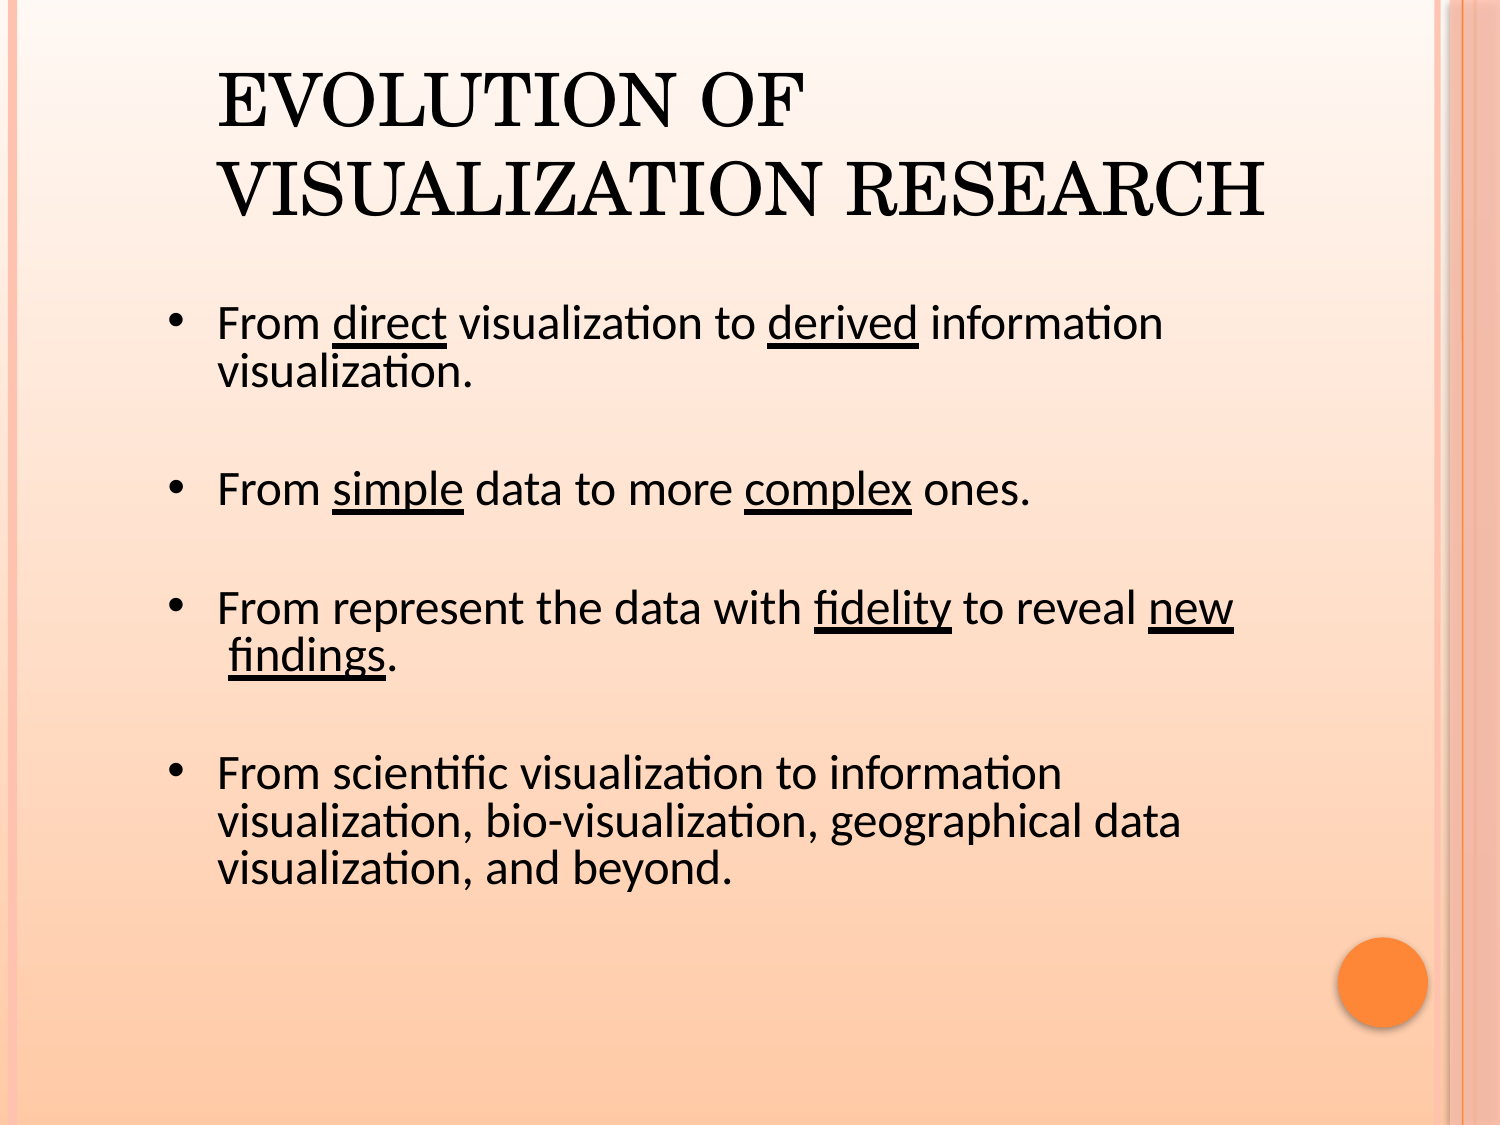

# Evolution of Visualization Research
From direct visualization to derived information  visualization.

From simple data to more complex ones.

From represent the data with fidelity to reveal new  findings.

From scientific visualization to information  visualization, bio-visualization, geographical data  visualization, and beyond.